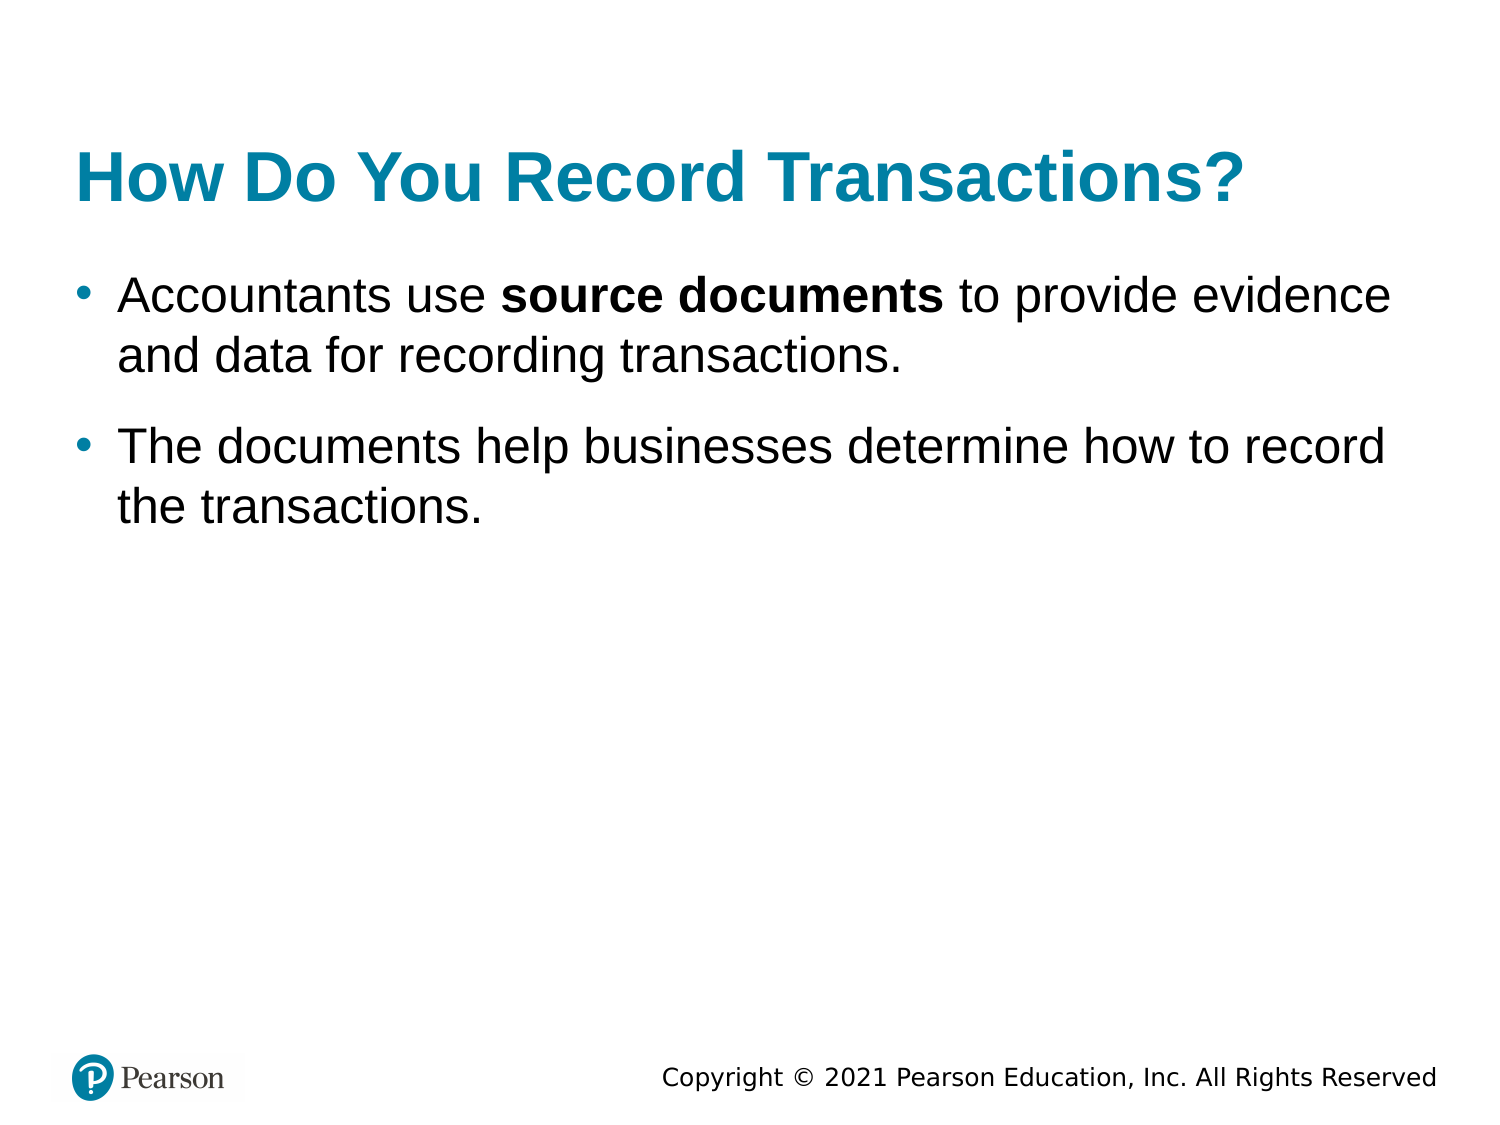

# How Do You Record Transactions?
Accountants use source documents to provide evidence and data for recording transactions.
The documents help businesses determine how to record the transactions.